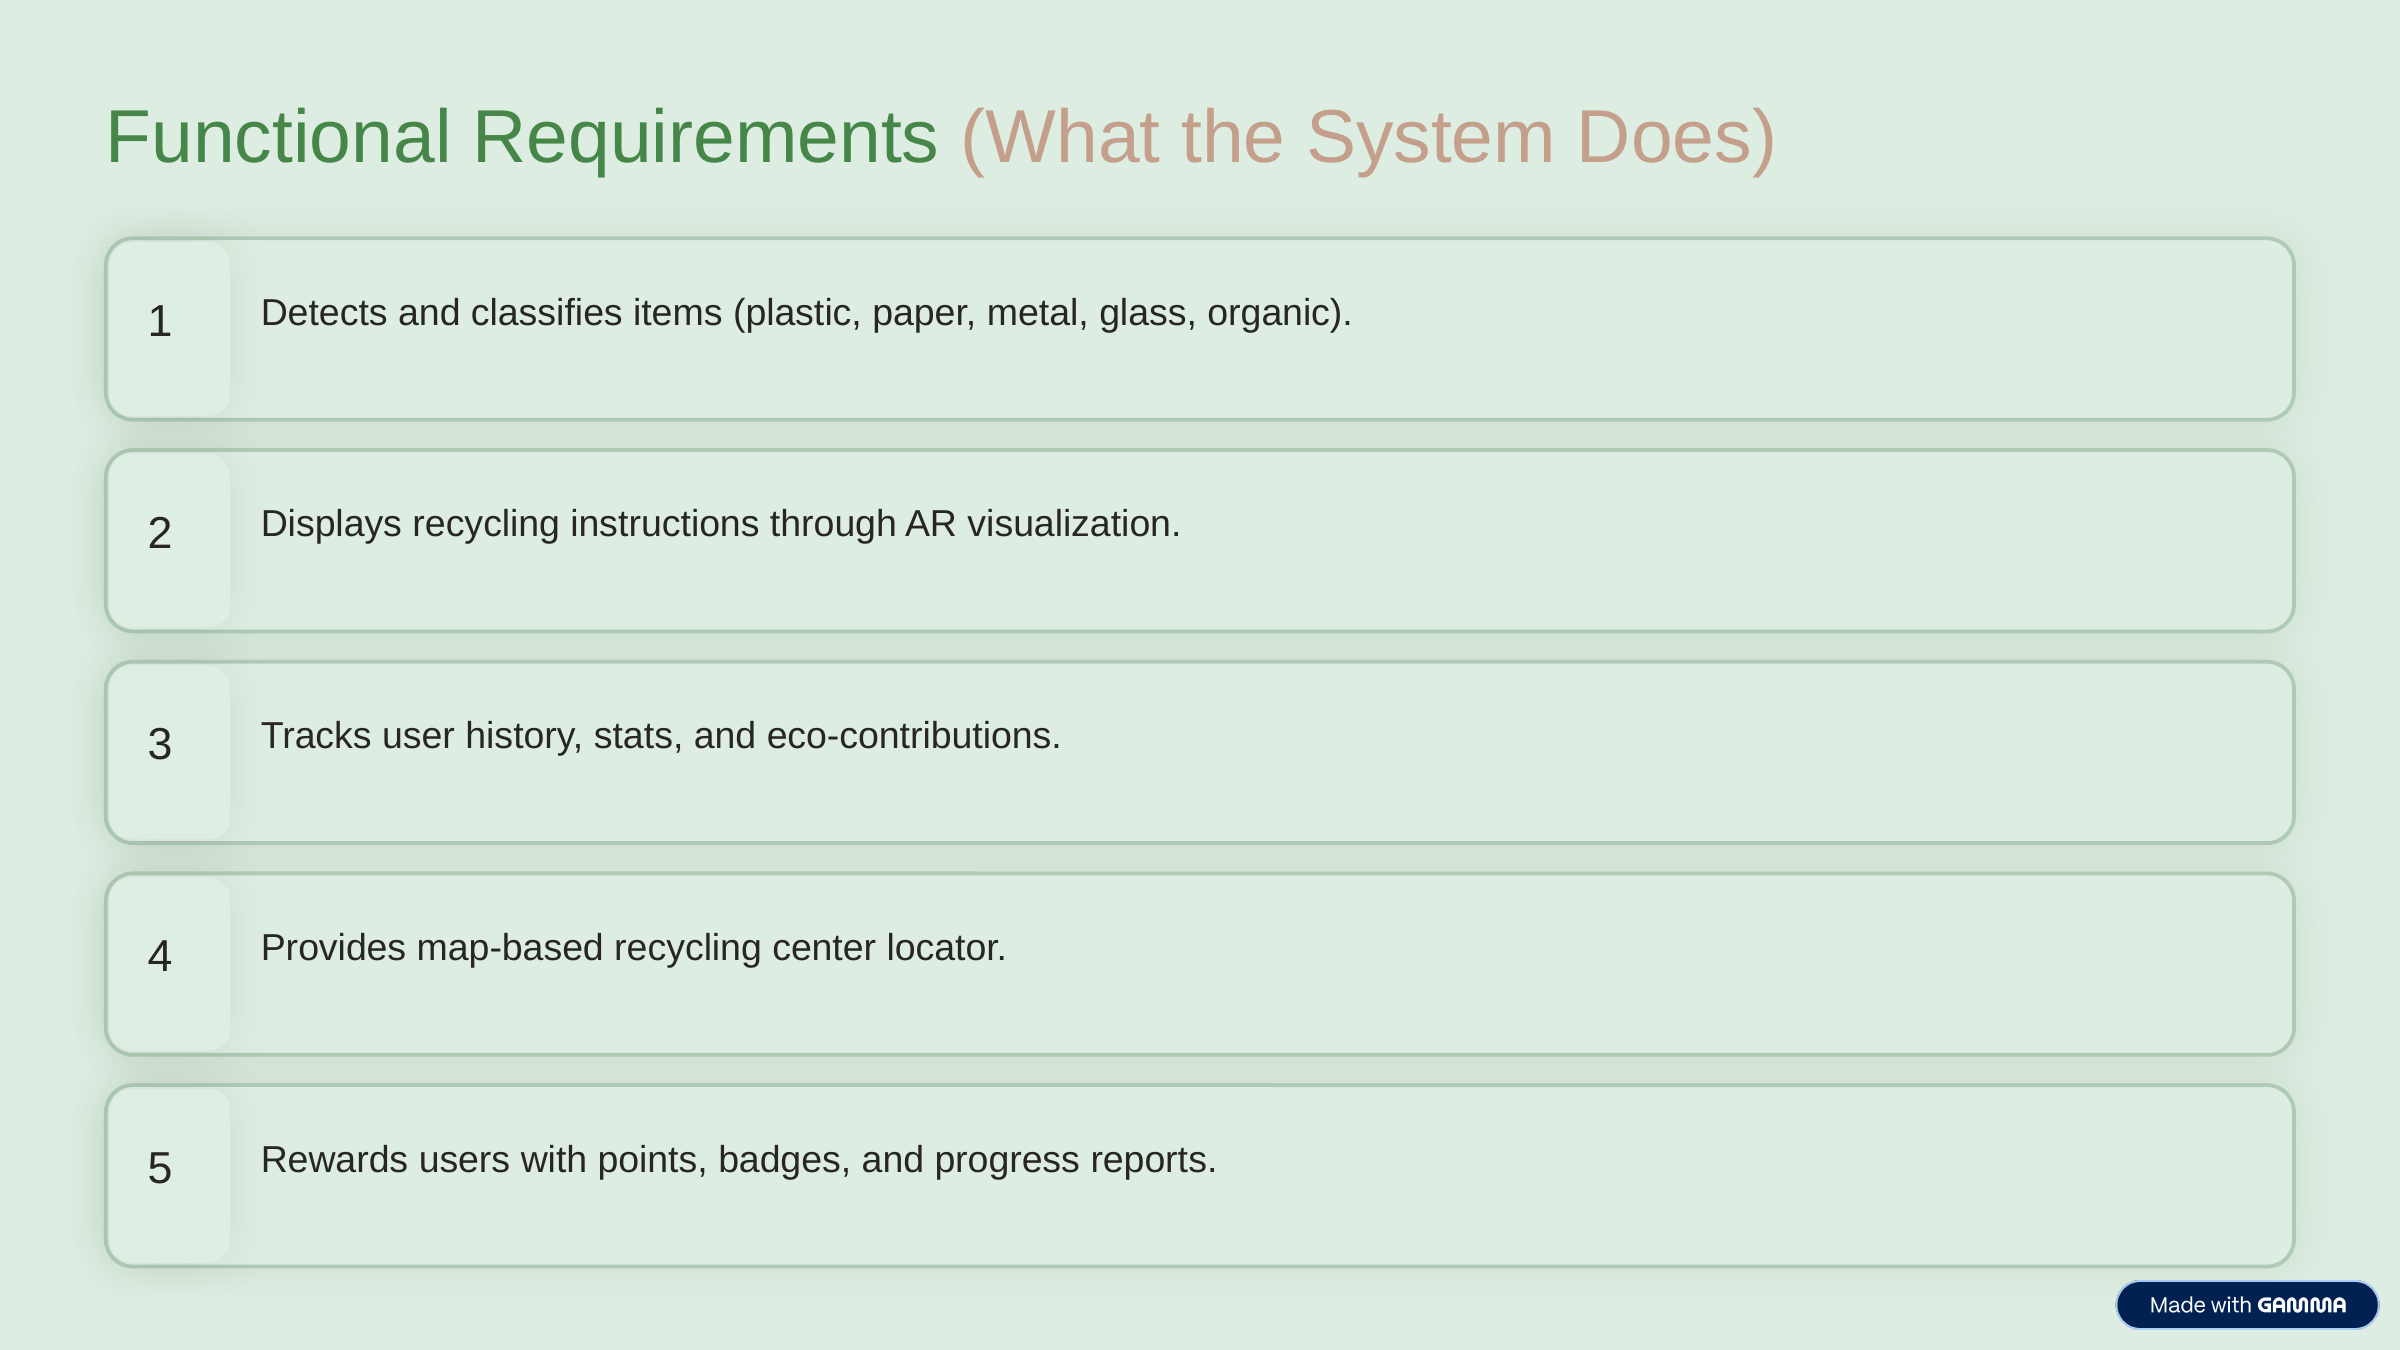

Functional Requirements (What the System Does)

Detects and classifies items (plastic, paper, metal, glass, organic).
1

Displays recycling instructions through AR visualization.
2

Tracks user history, stats, and eco-contributions.
3

Provides map-based recycling center locator.
4

Rewards users with points, badges, and progress reports.
5